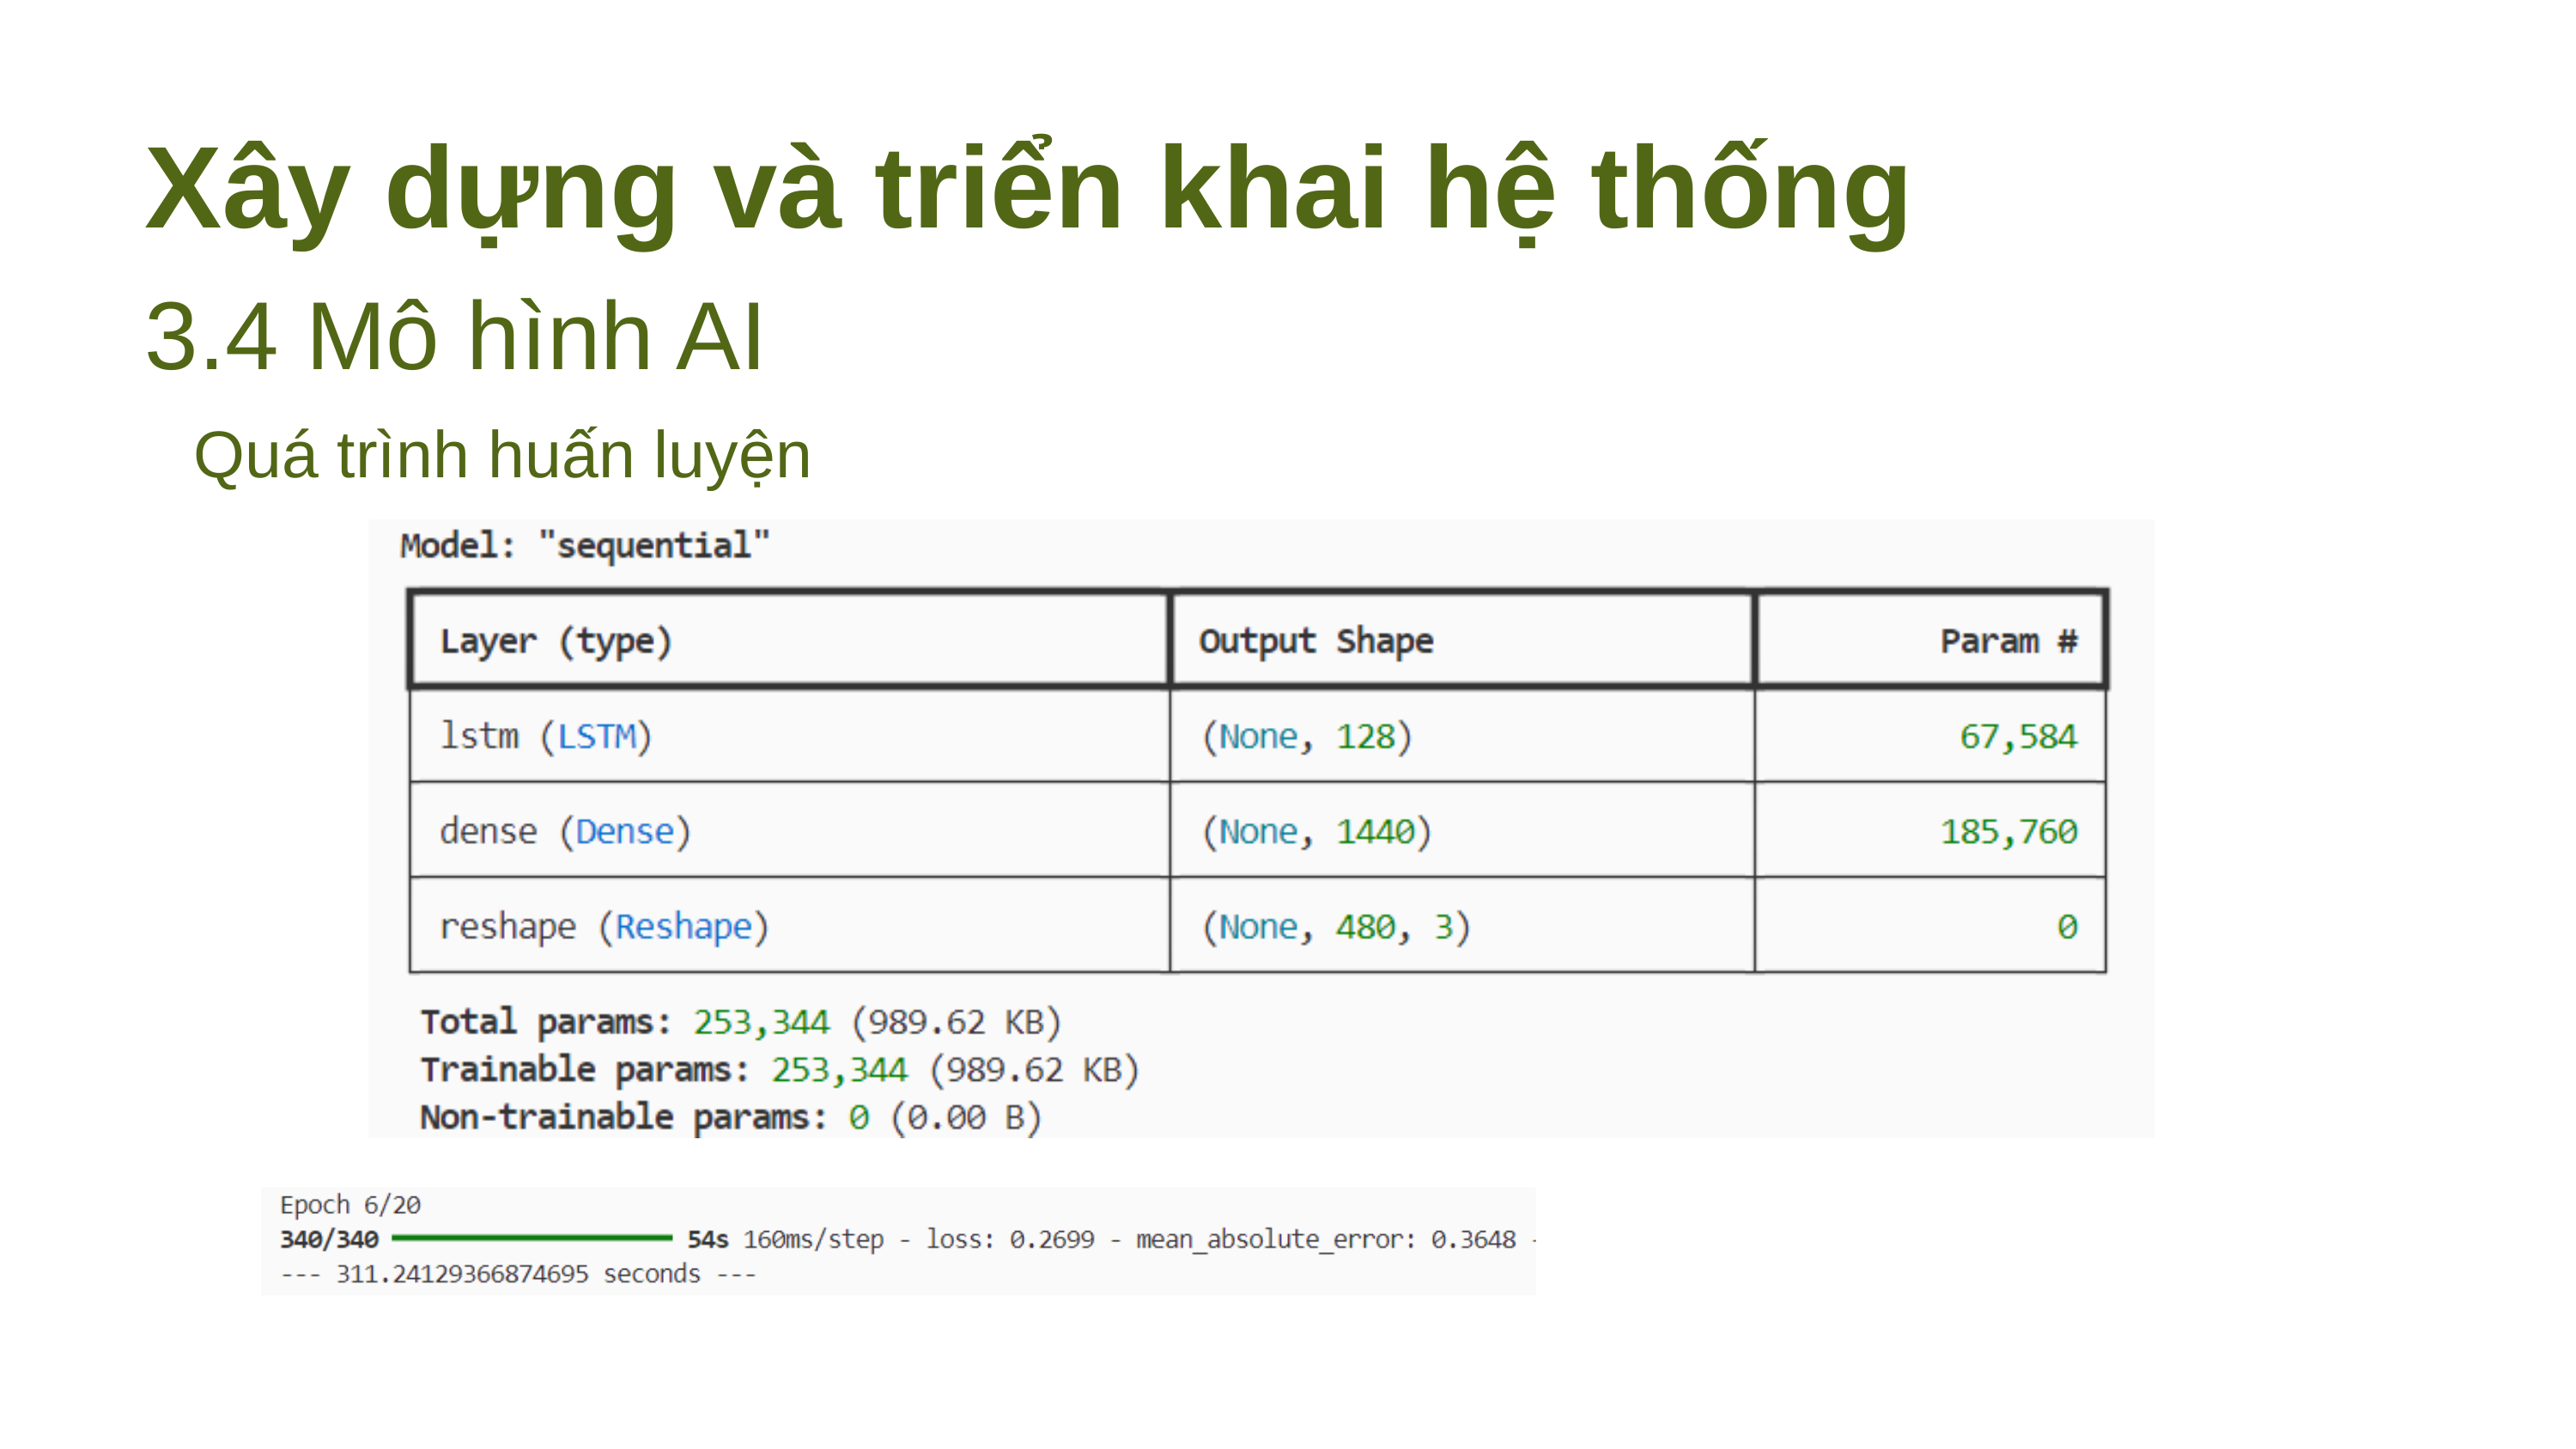

Xây dựng và triển khai hệ thống
3.4 Mô hình AI
Quá trình huấn luyện